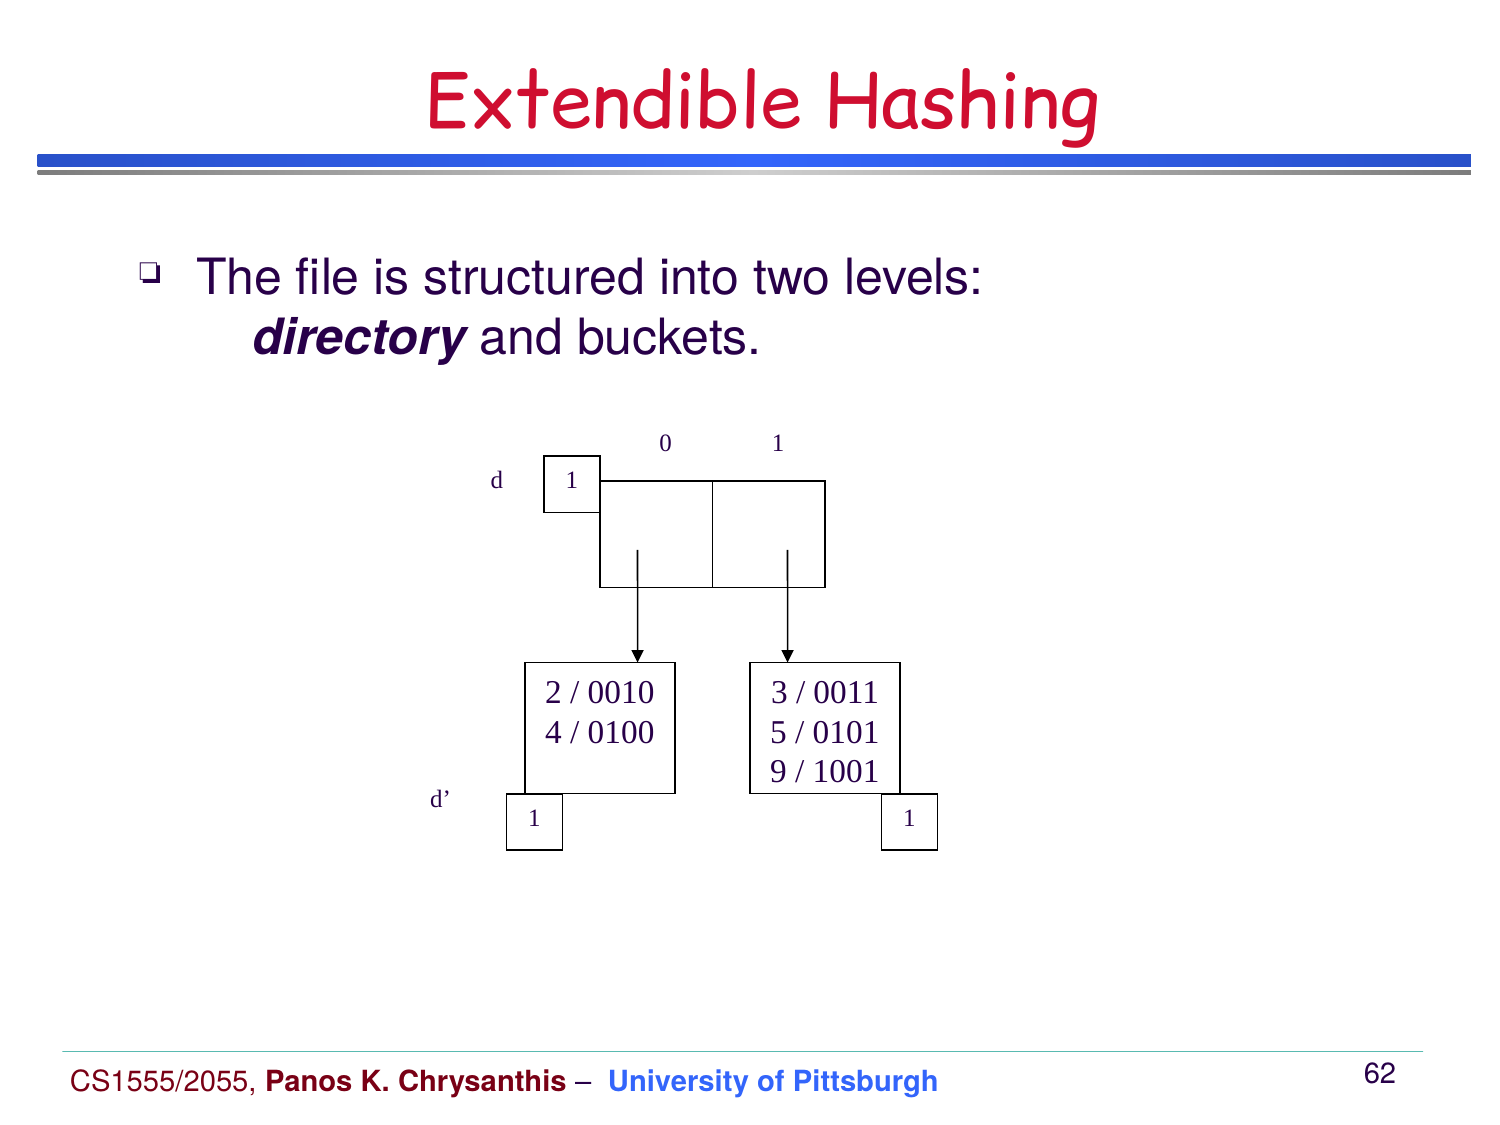

# Extendible Hashing
The file is structured into two levels:
    directory and buckets.

0
1
d
1

2 / 0010
4 / 0100
3 / 0011
5 / 0101
9 / 1001
d’
1
1